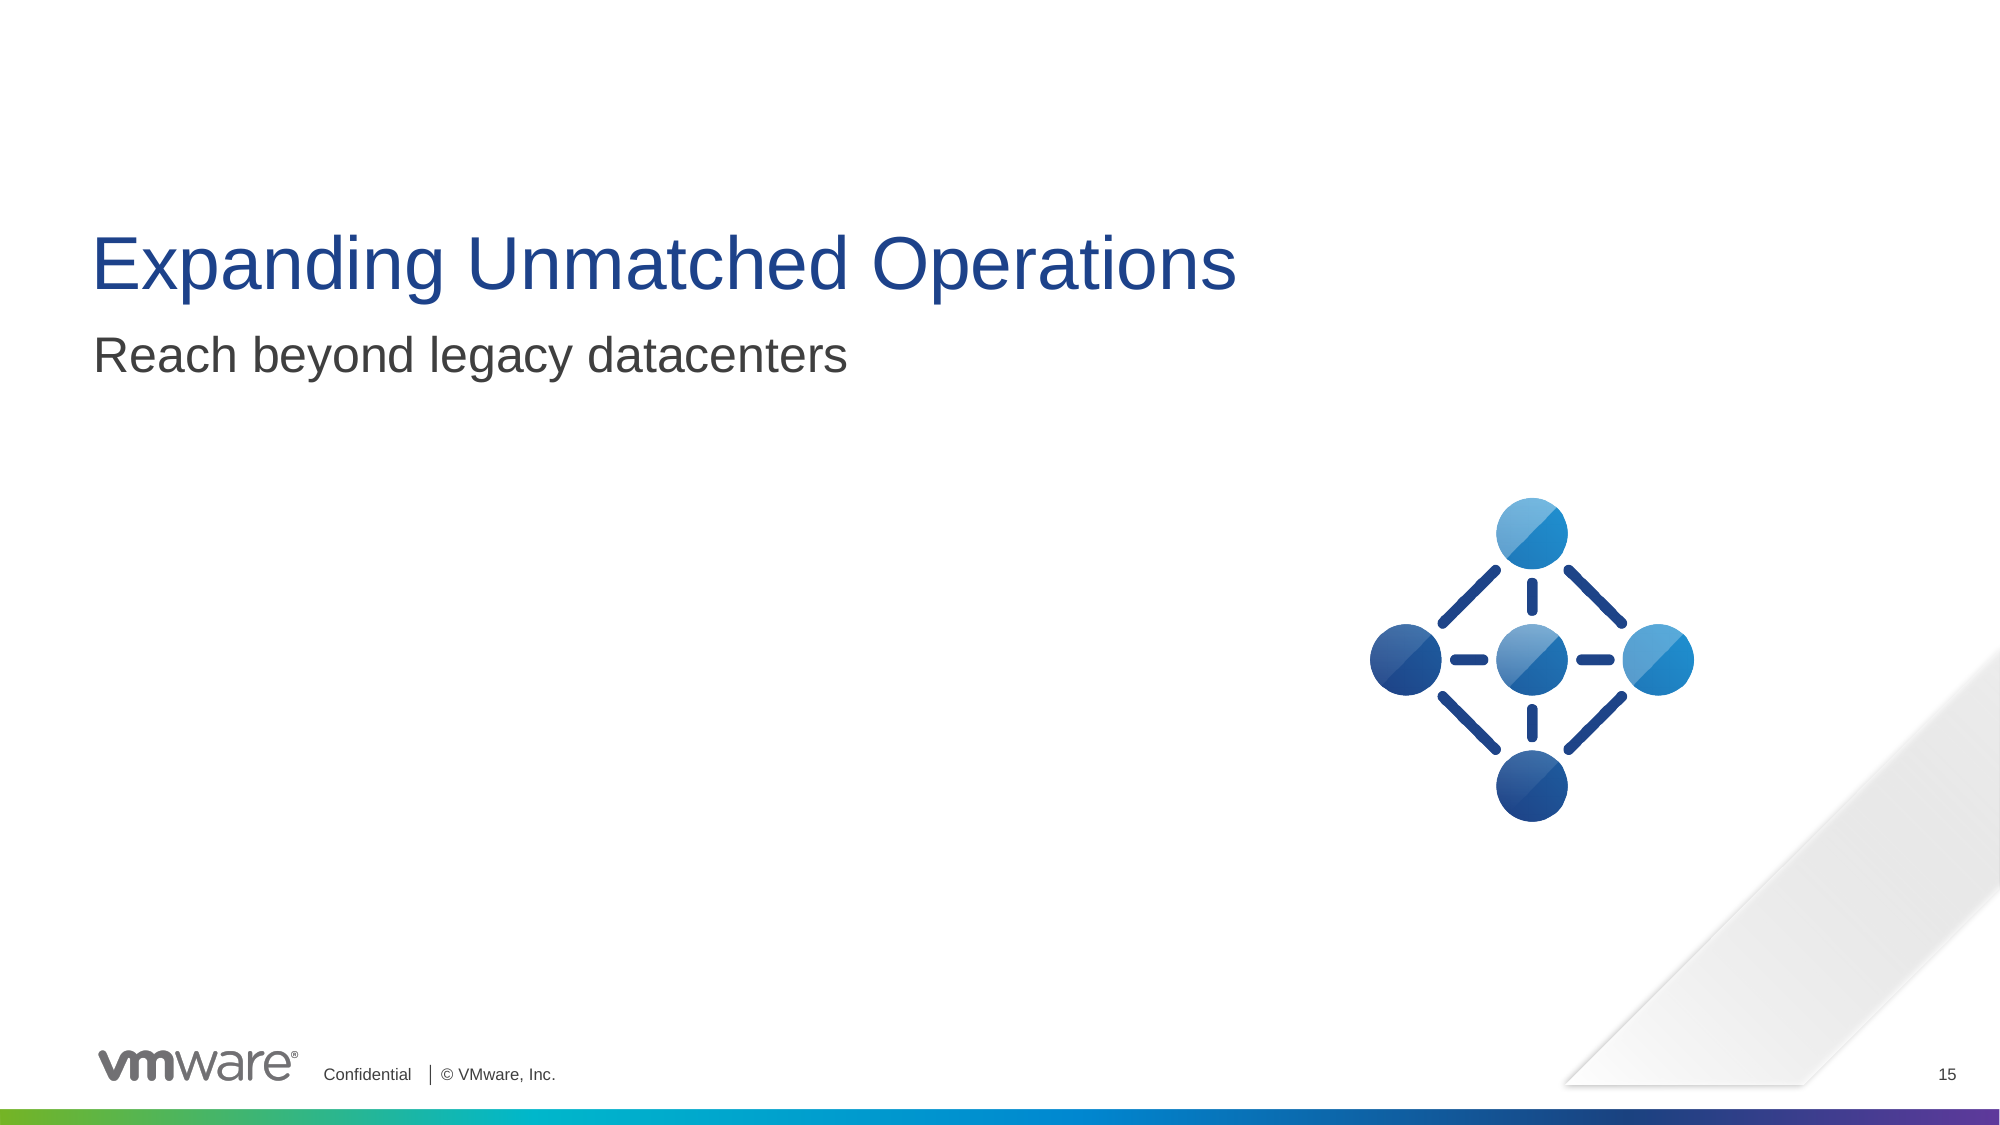

# Expanding Unmatched Operations
Reach beyond legacy datacenters